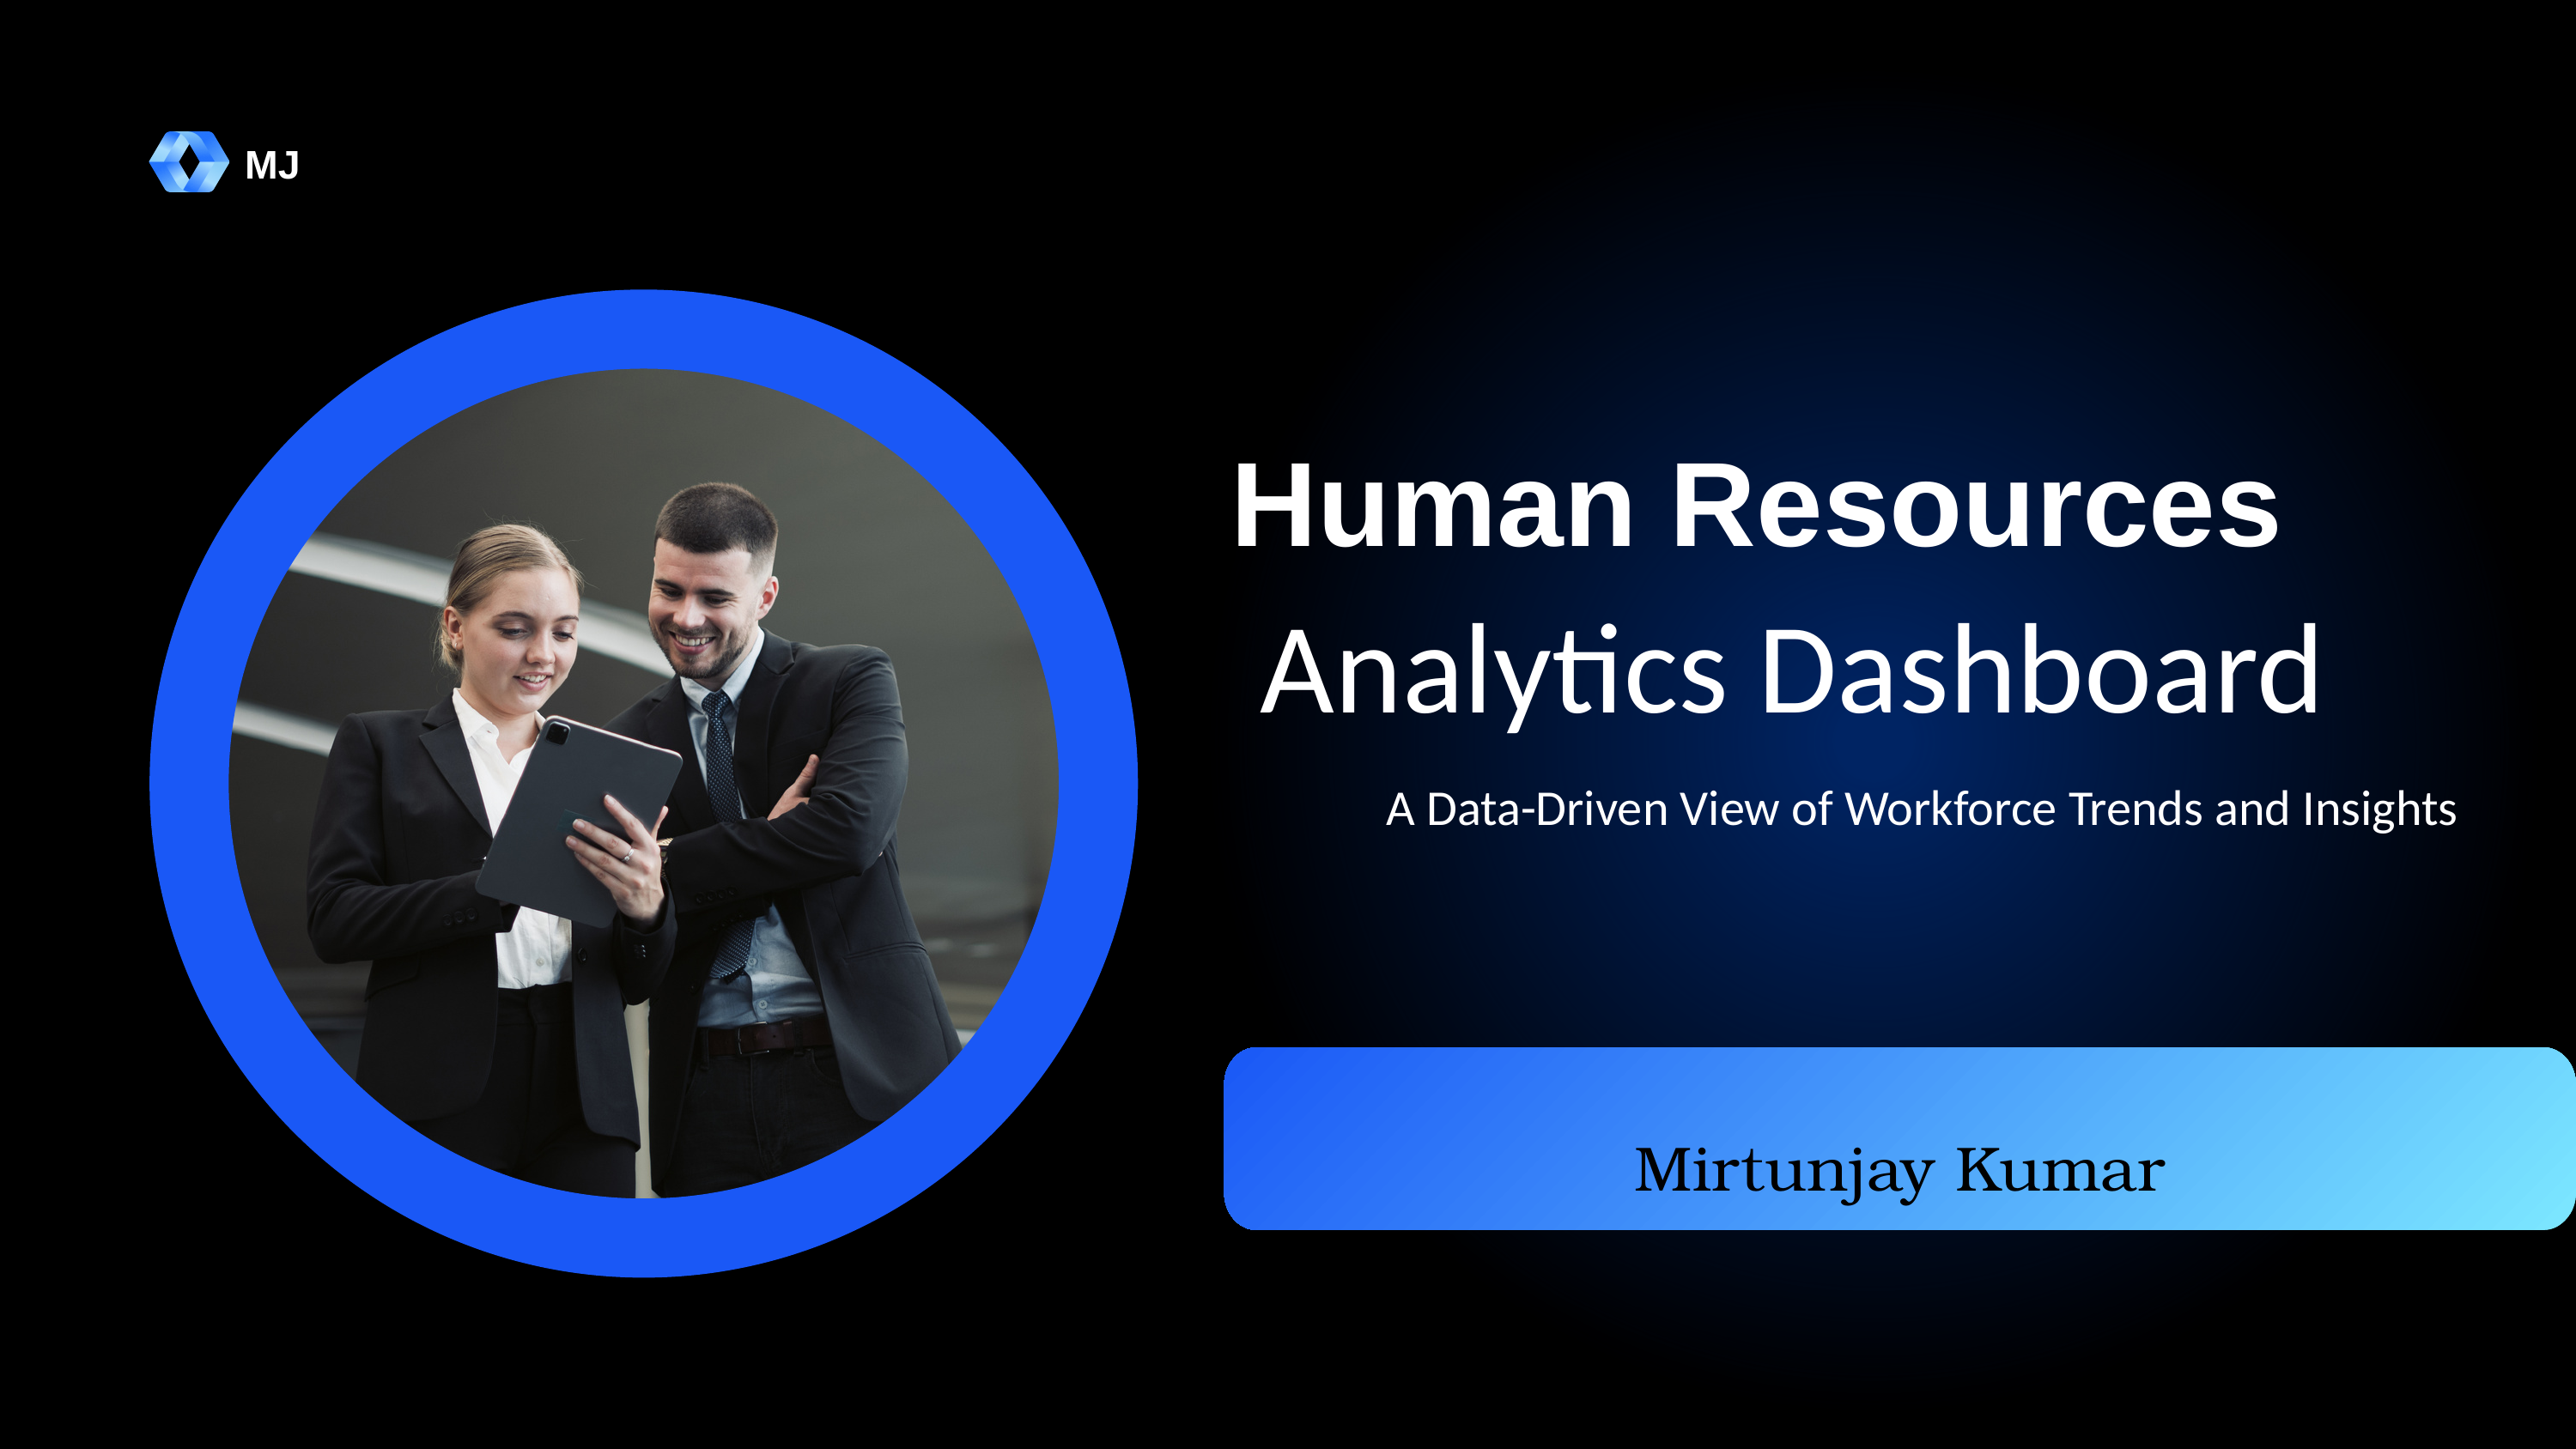

MJ

Human Resources
 Analytics Dashboard
A Data-Driven View of Workforce Trends and Insights

Mirtunjay Kumar